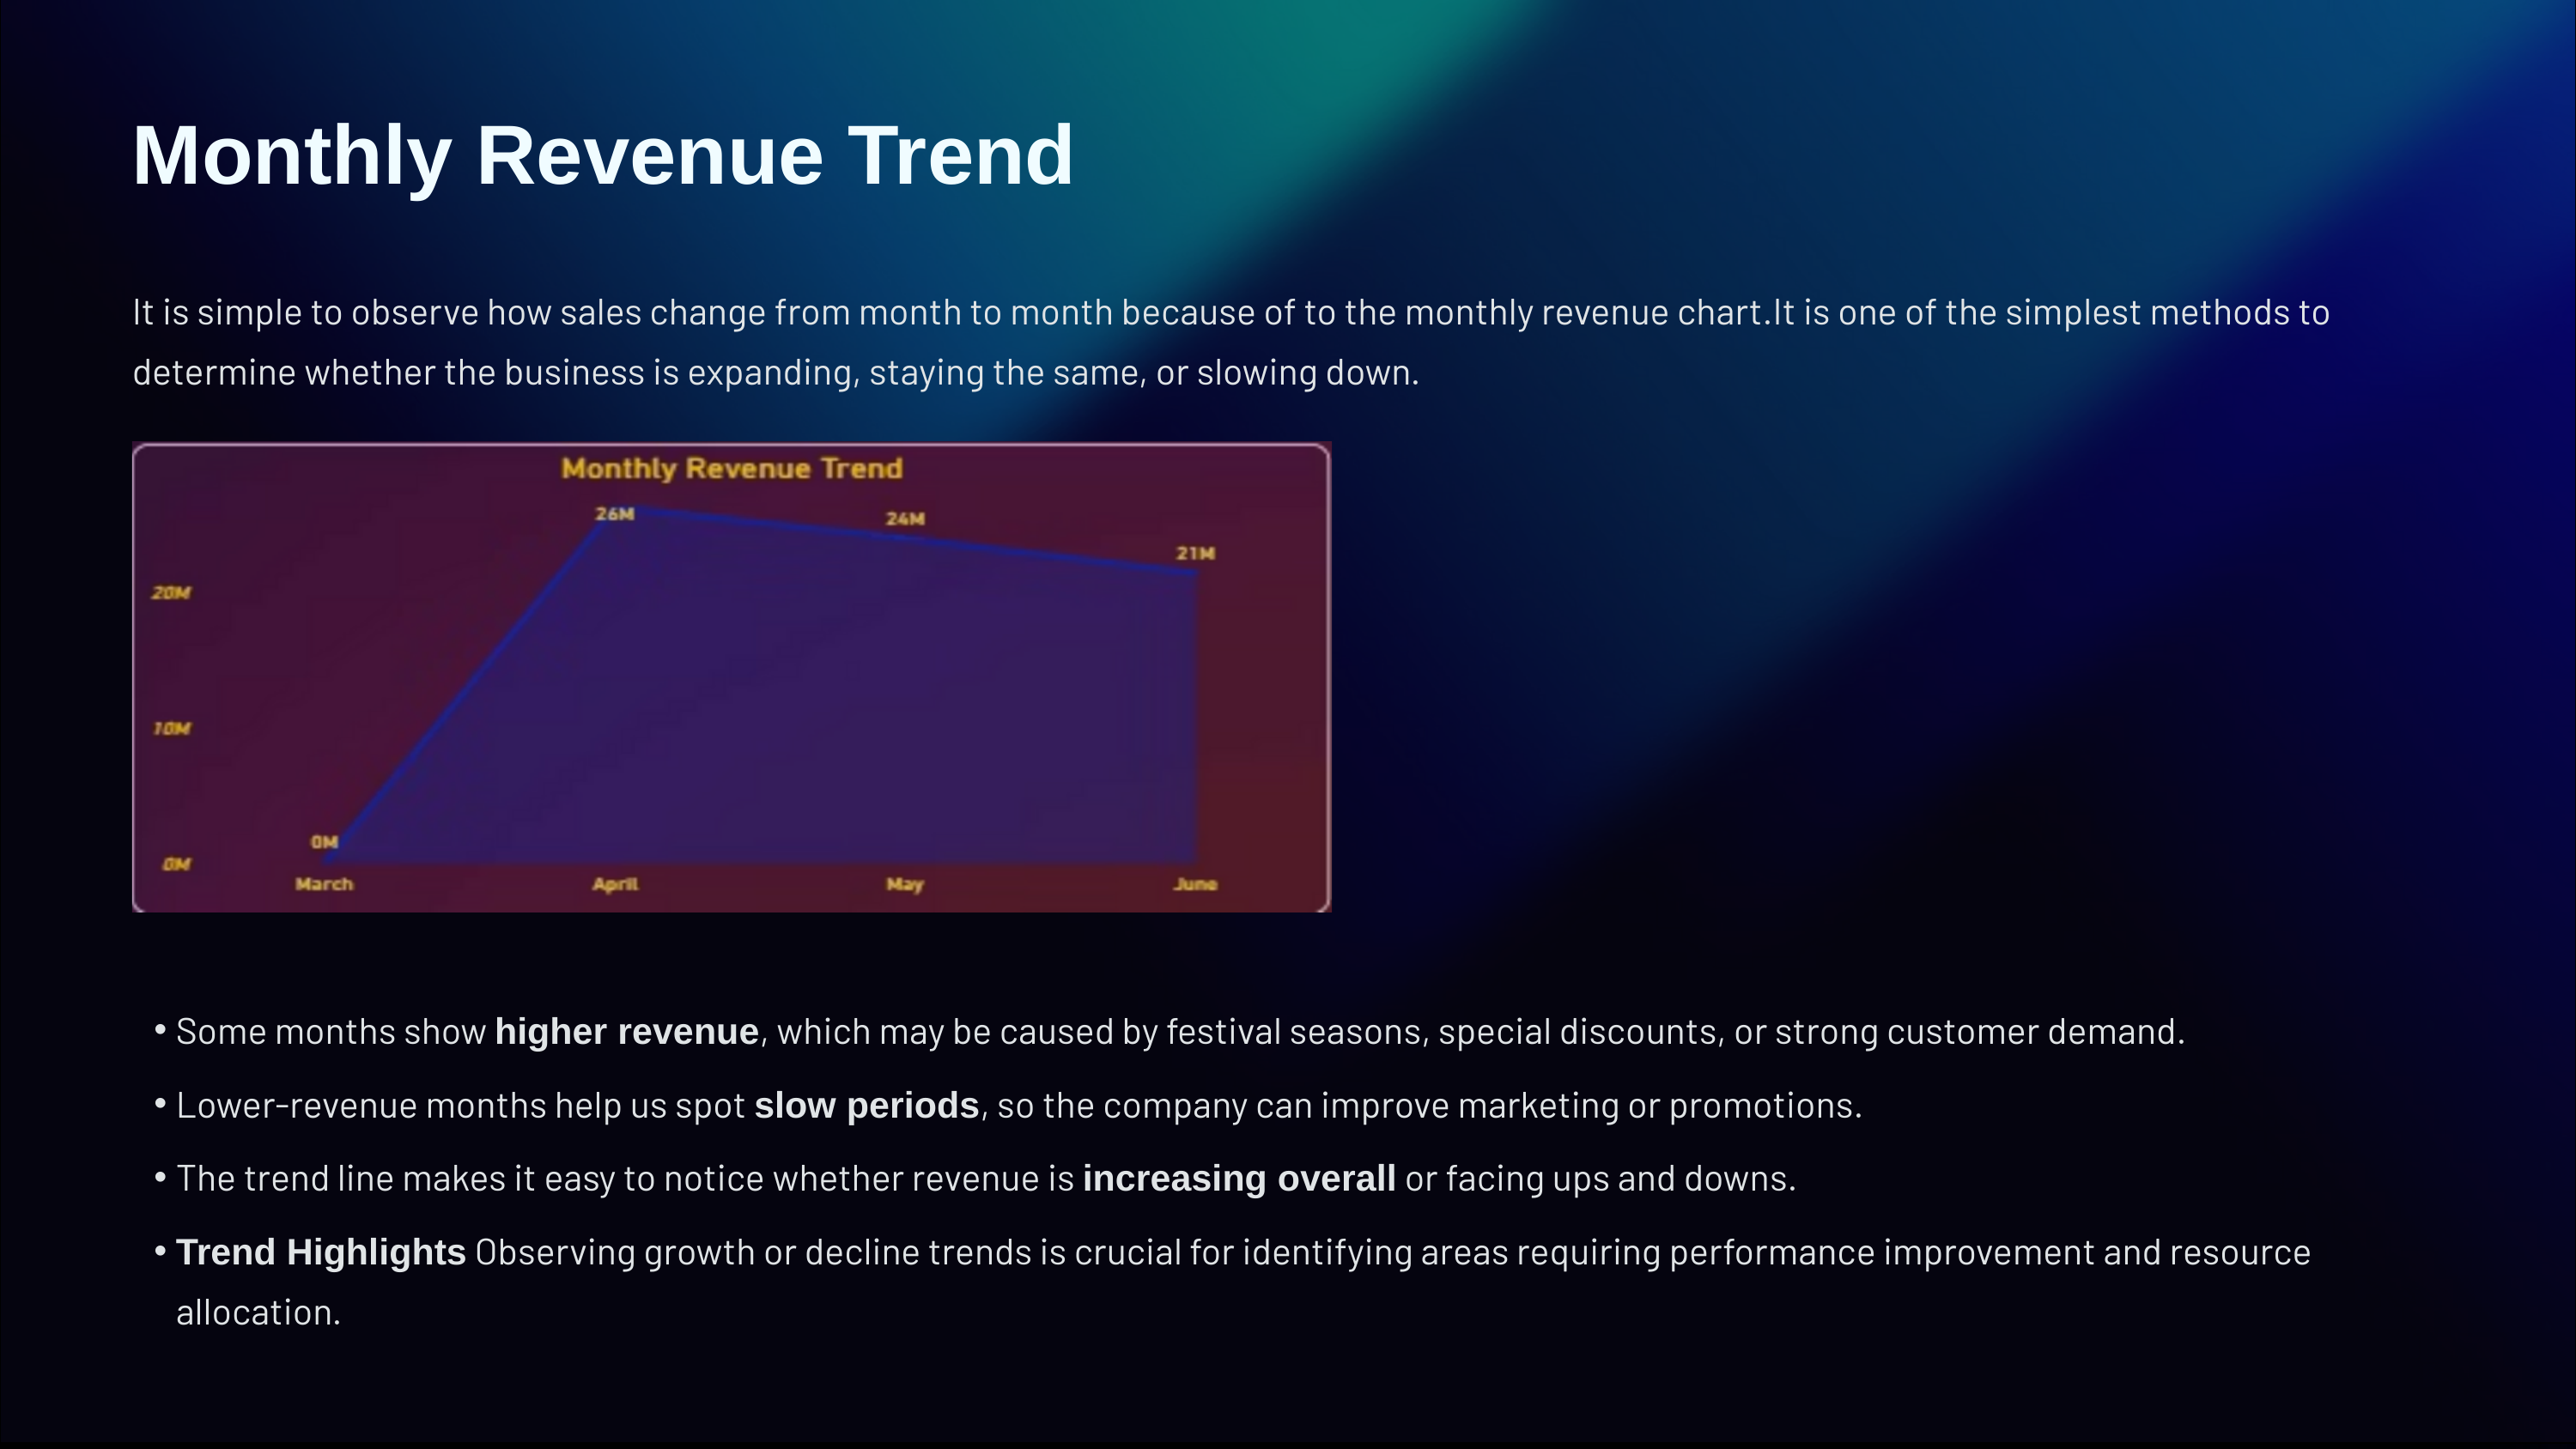

Monthly Revenue Trend
It is simple to observe how sales change from month to month because of to the monthly revenue chart.It is one of the simplest methods to determine whether the business is expanding, staying the same, or slowing down.

Some months show higher revenue, which may be caused by festival seasons, special discounts, or strong customer demand.
Lower-revenue months help us spot slow periods, so the company can improve marketing or promotions.
The trend line makes it easy to notice whether revenue is increasing overall or facing ups and downs.
Trend Highlights Observing growth or decline trends is crucial for identifying areas requiring performance improvement and resource allocation.